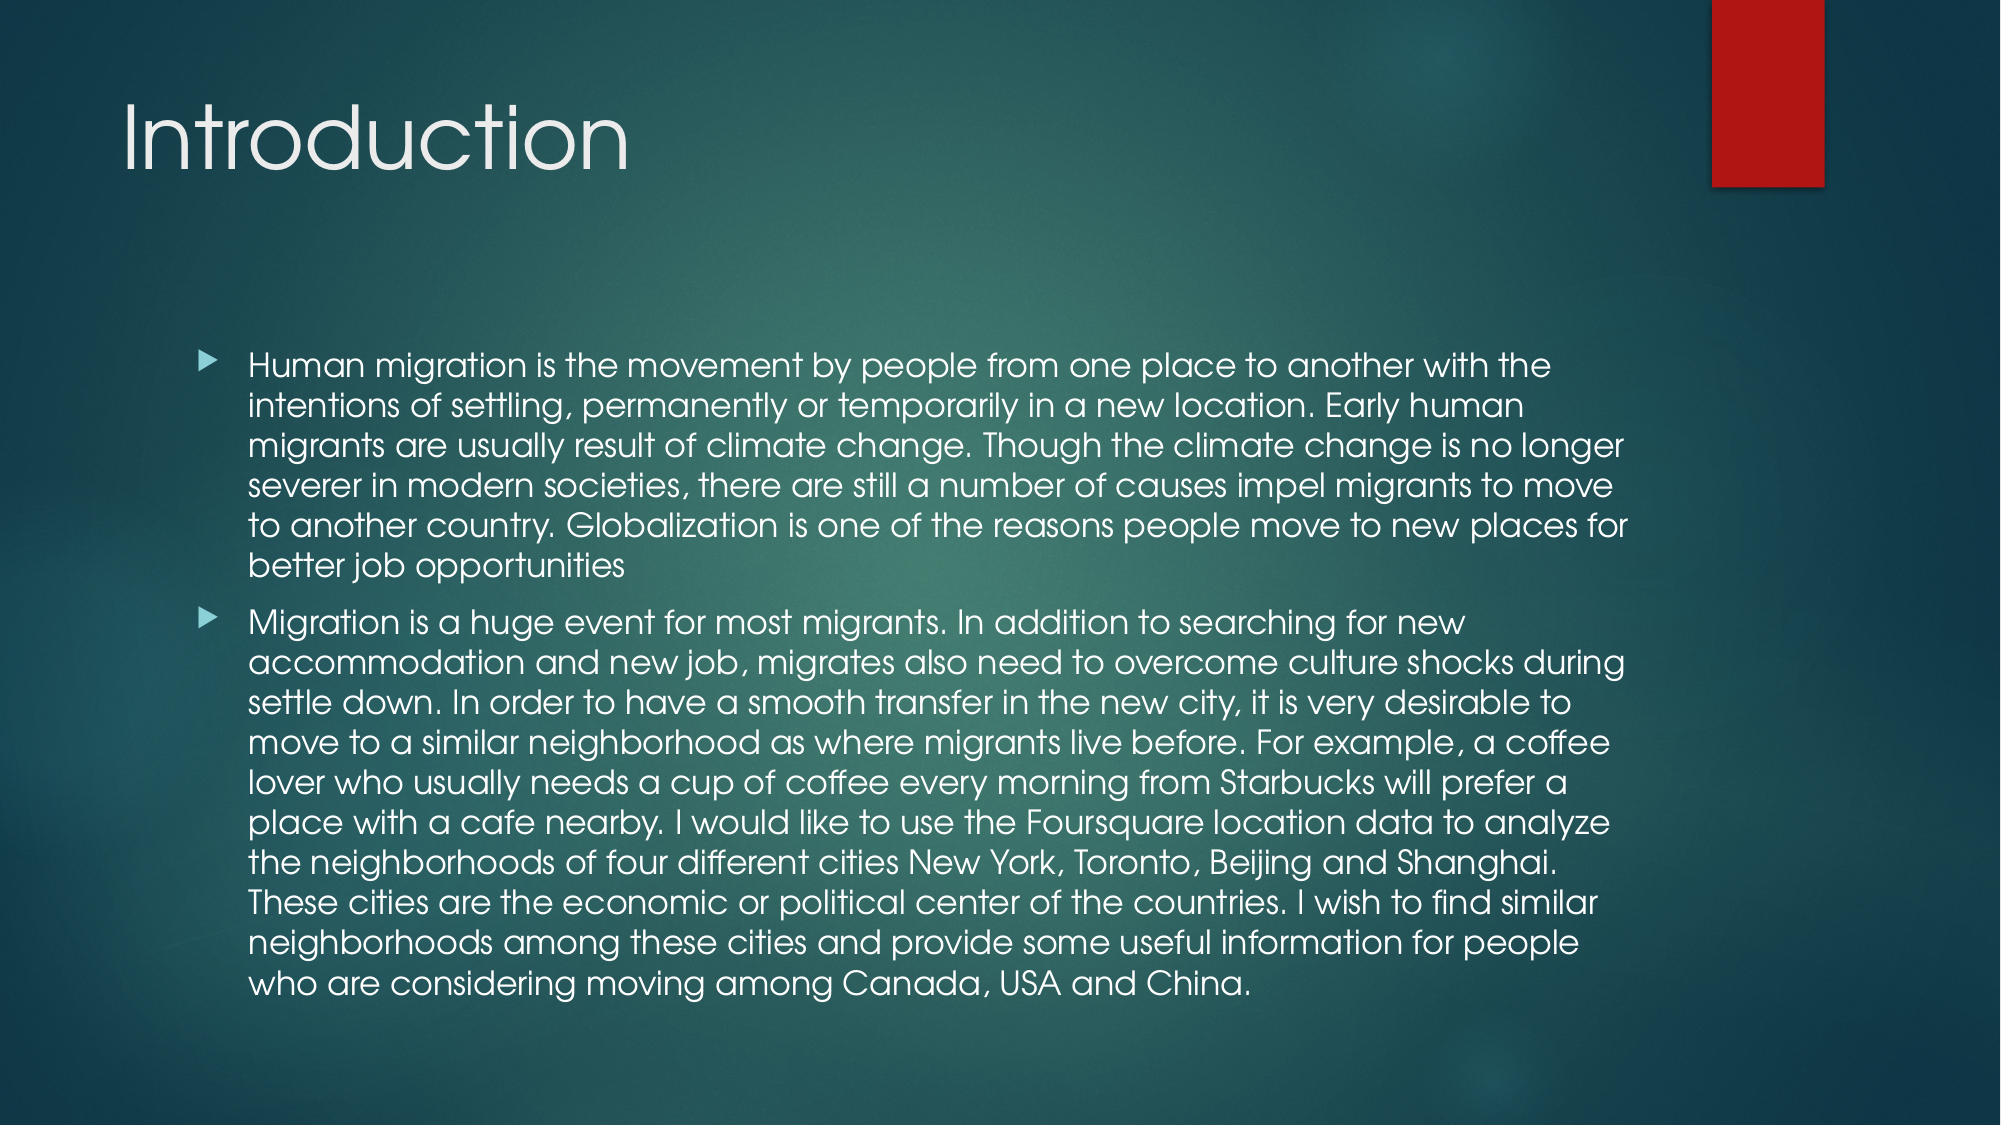

# Introduction
Human migration is the movement by people from one place to another with the intentions of settling, permanently or temporarily in a new location. Early human migrants are usually result of climate change. Though the climate change is no longer severer in modern societies, there are still a number of causes impel migrants to move to another country. Globalization is one of the reasons people move to new places for better job opportunities
Migration is a huge event for most migrants. In addition to searching for new accommodation and new job, migrates also need to overcome culture shocks during settle down. In order to have a smooth transfer in the new city, it is very desirable to move to a similar neighborhood as where migrants live before. For example, a coffee lover who usually needs a cup of coffee every morning from Starbucks will prefer a place with a cafe nearby. I would like to use the Foursquare location data to analyze the neighborhoods of four different cities New York, Toronto, Beijing and Shanghai. These cities are the economic or political center of the countries. I wish to find similar neighborhoods among these cities and provide some useful information for people who are considering moving among Canada, USA and China.